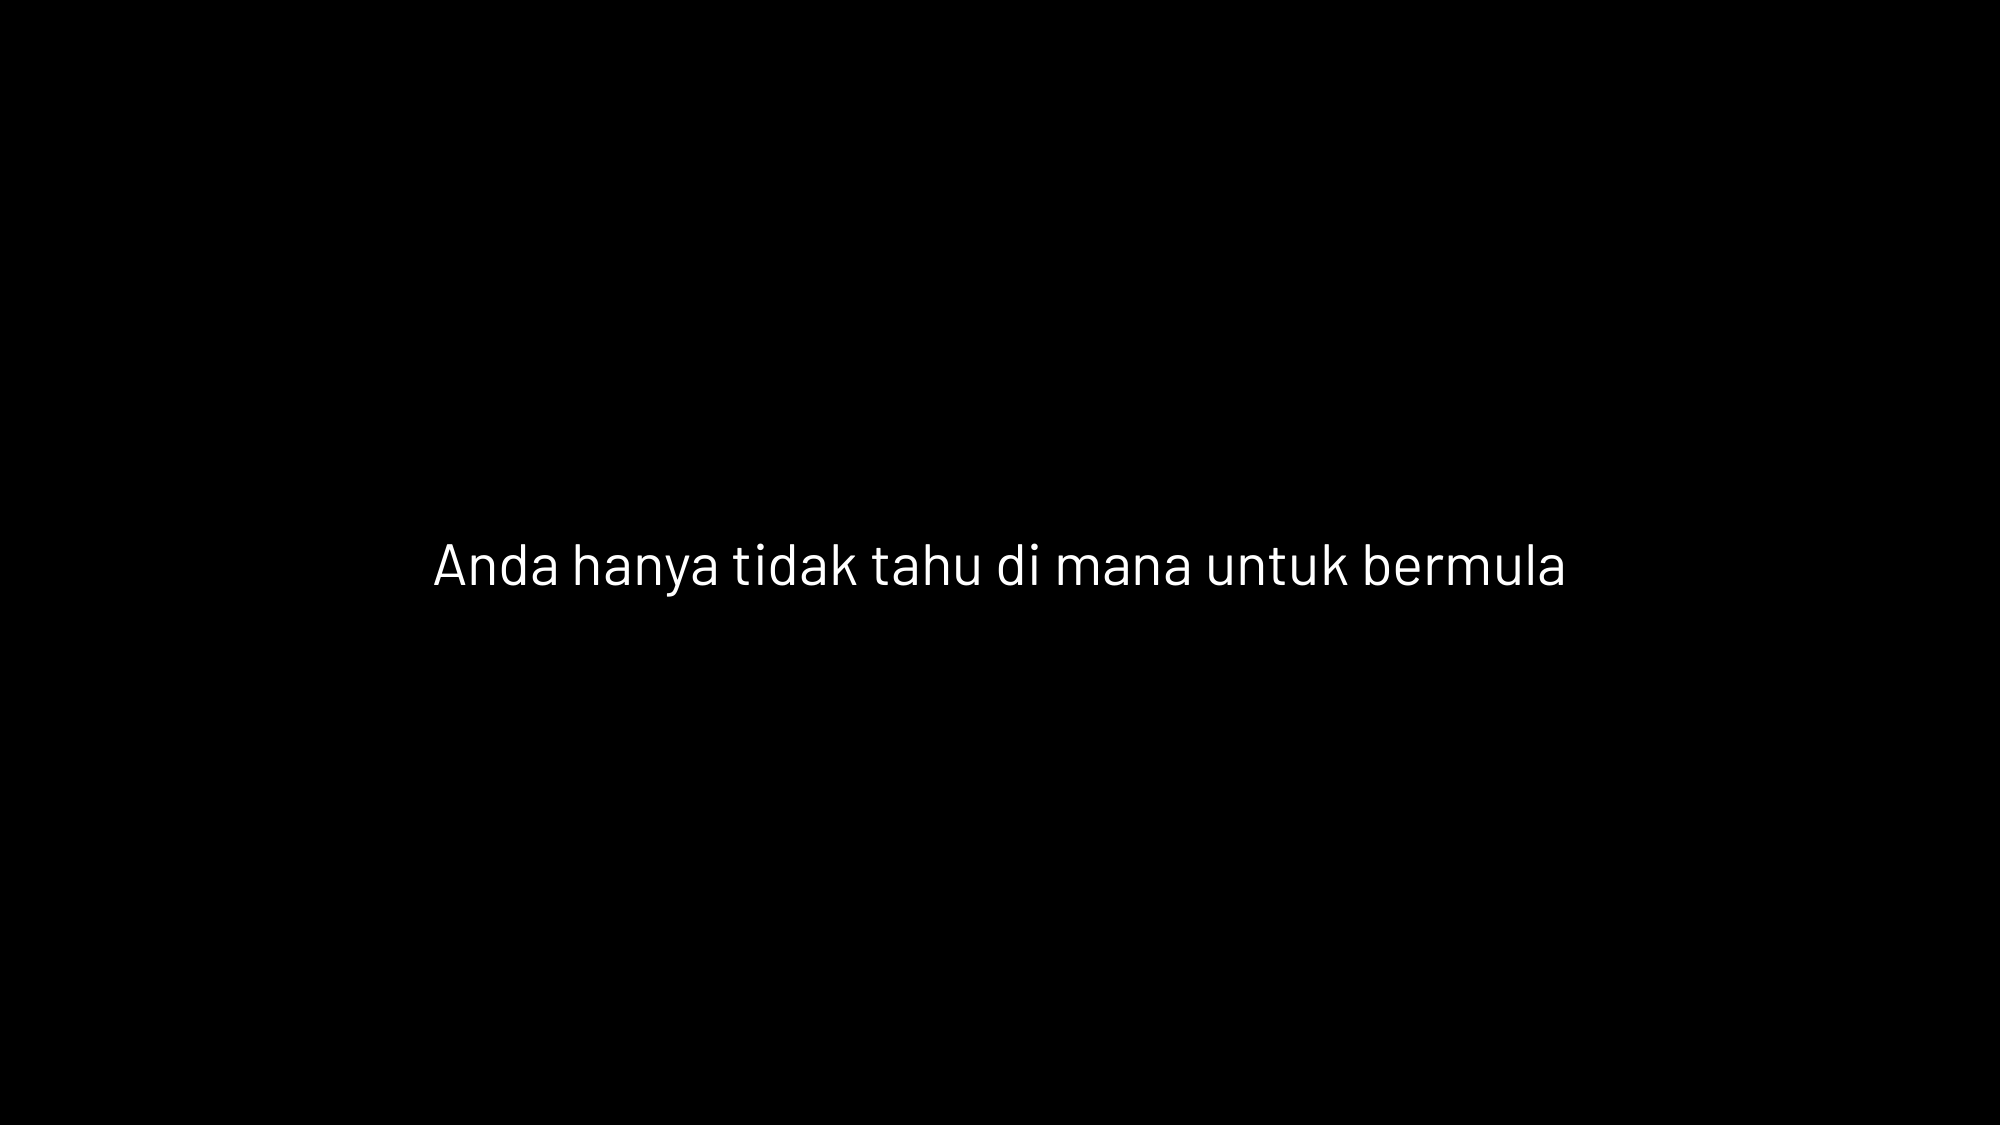

Anda hanya tidak tahu di mana untuk bermula